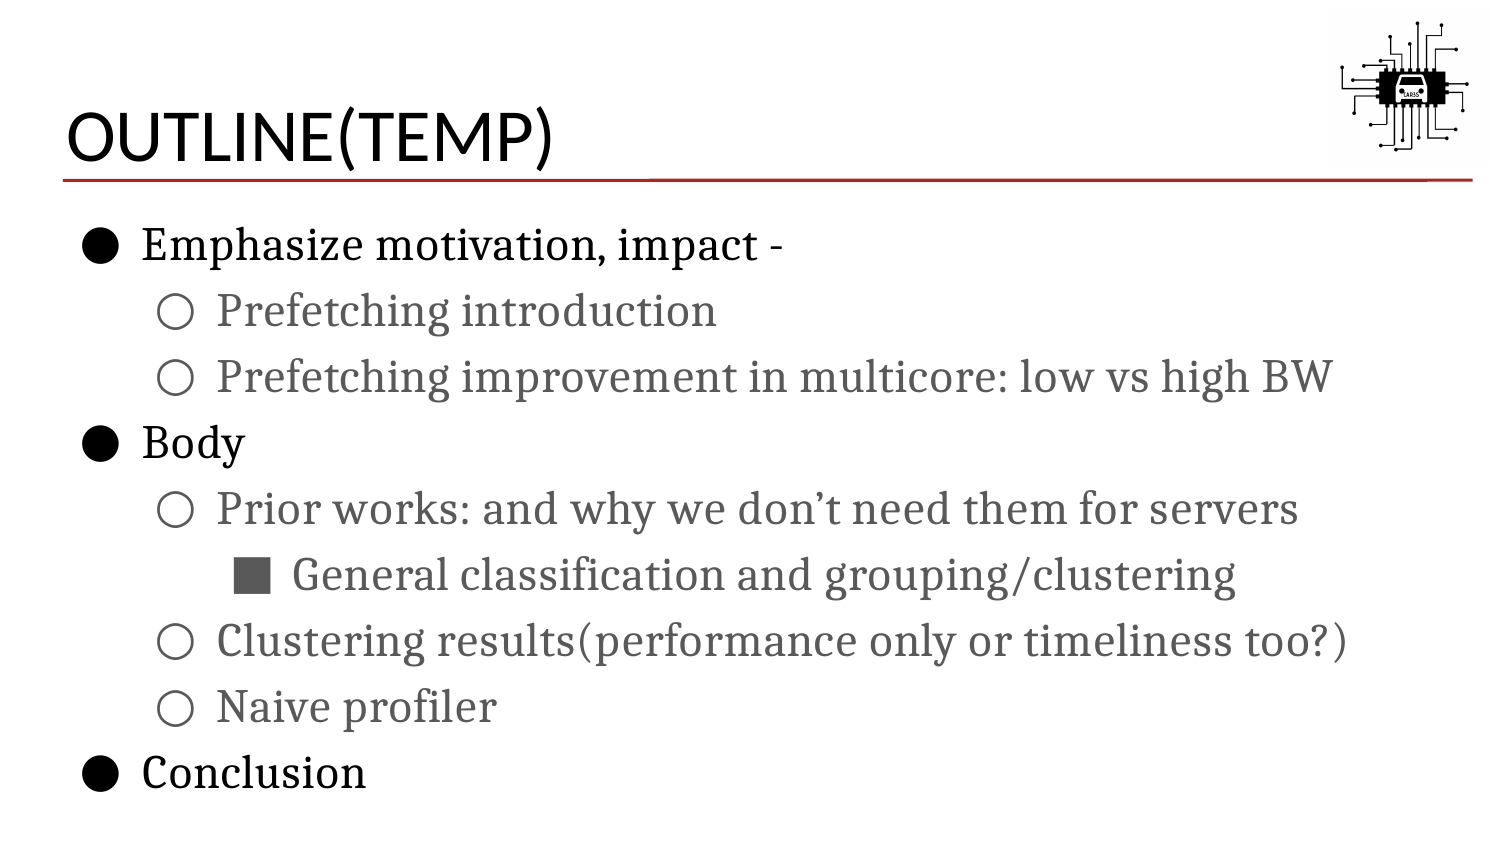

# OUTLINE(TEMP)
Emphasize motivation, impact -
Prefetching introduction
Prefetching improvement in multicore: low vs high BW
Body
Prior works: and why we don’t need them for servers
General classification and grouping/clustering
Clustering results(performance only or timeliness too?)
Naive profiler
Conclusion
30